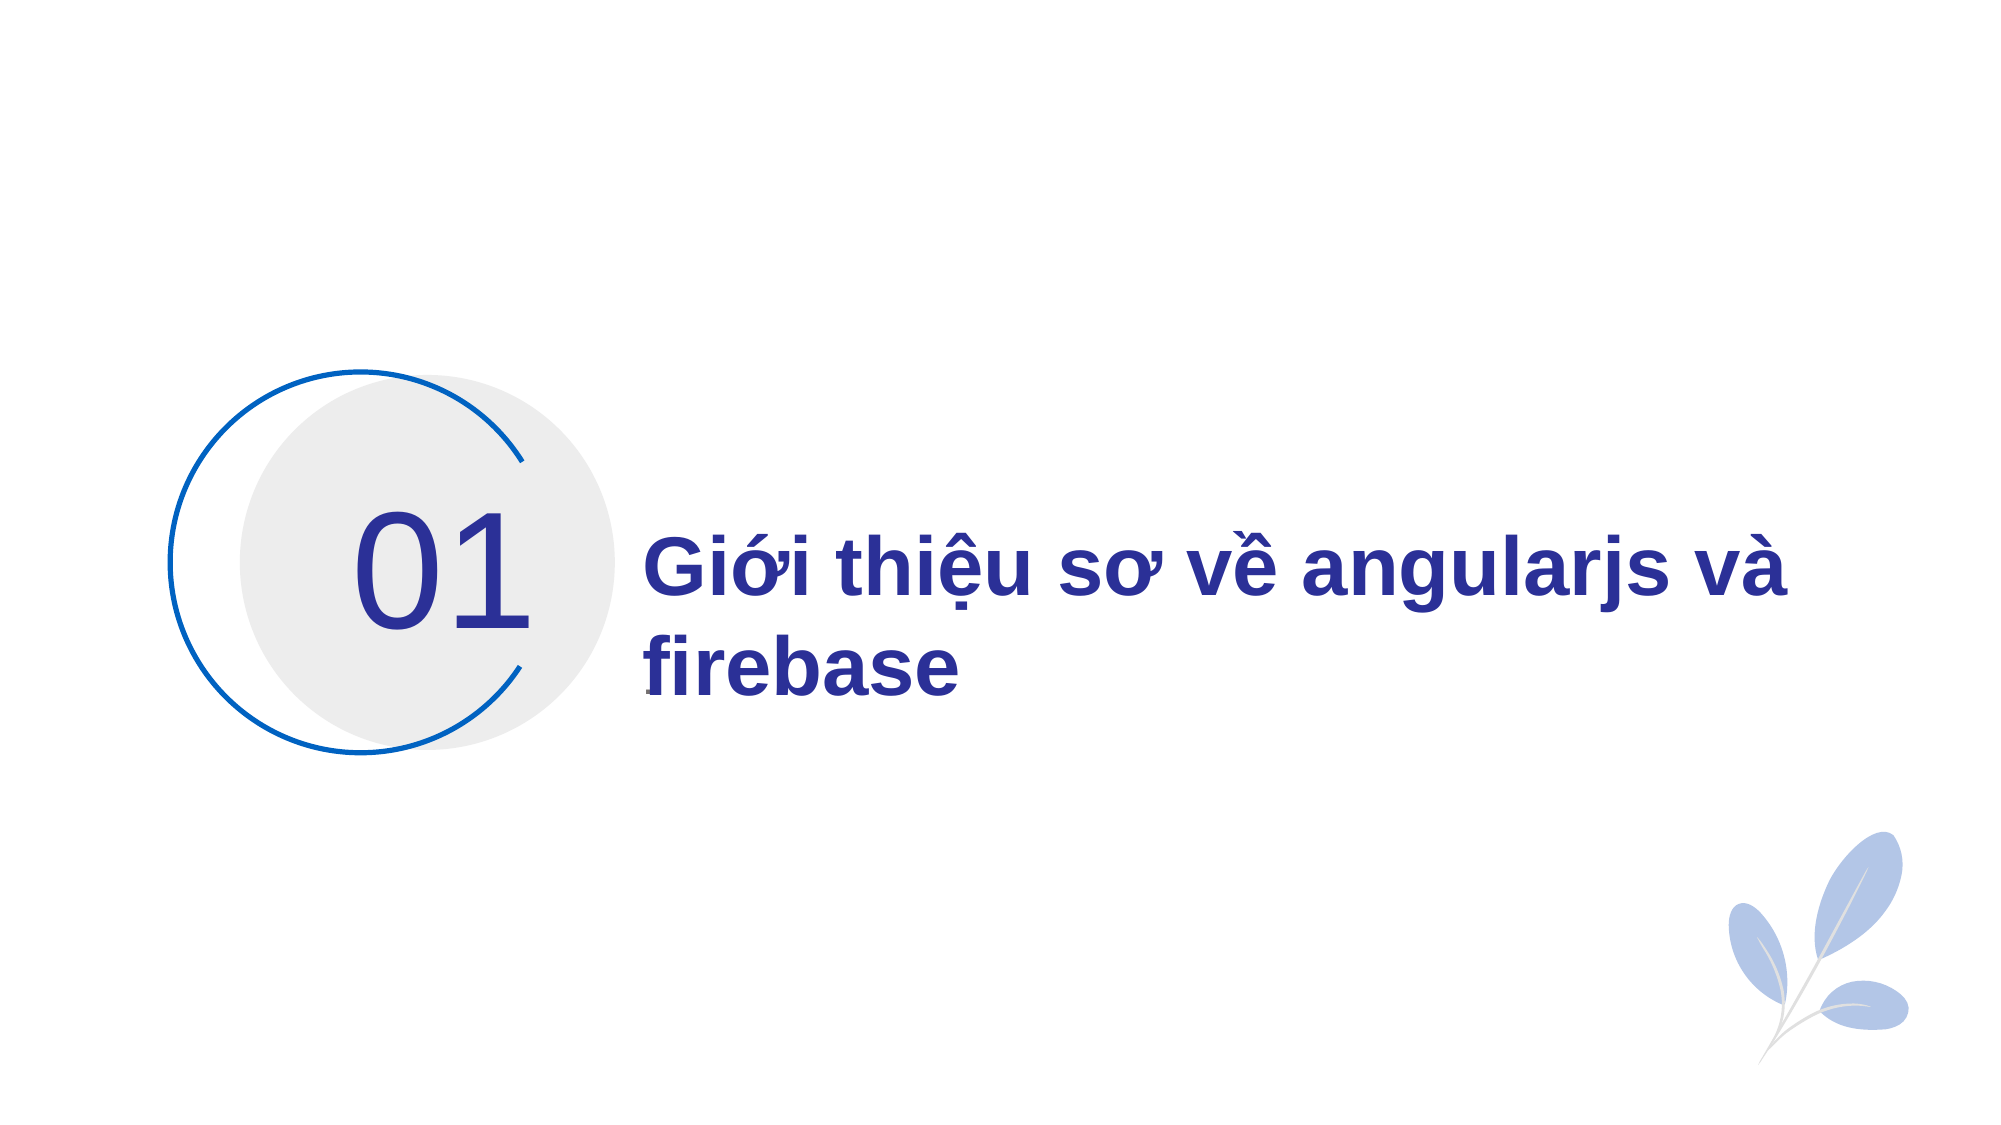

01
Giới thiệu sơ về angularjs và firebase
.